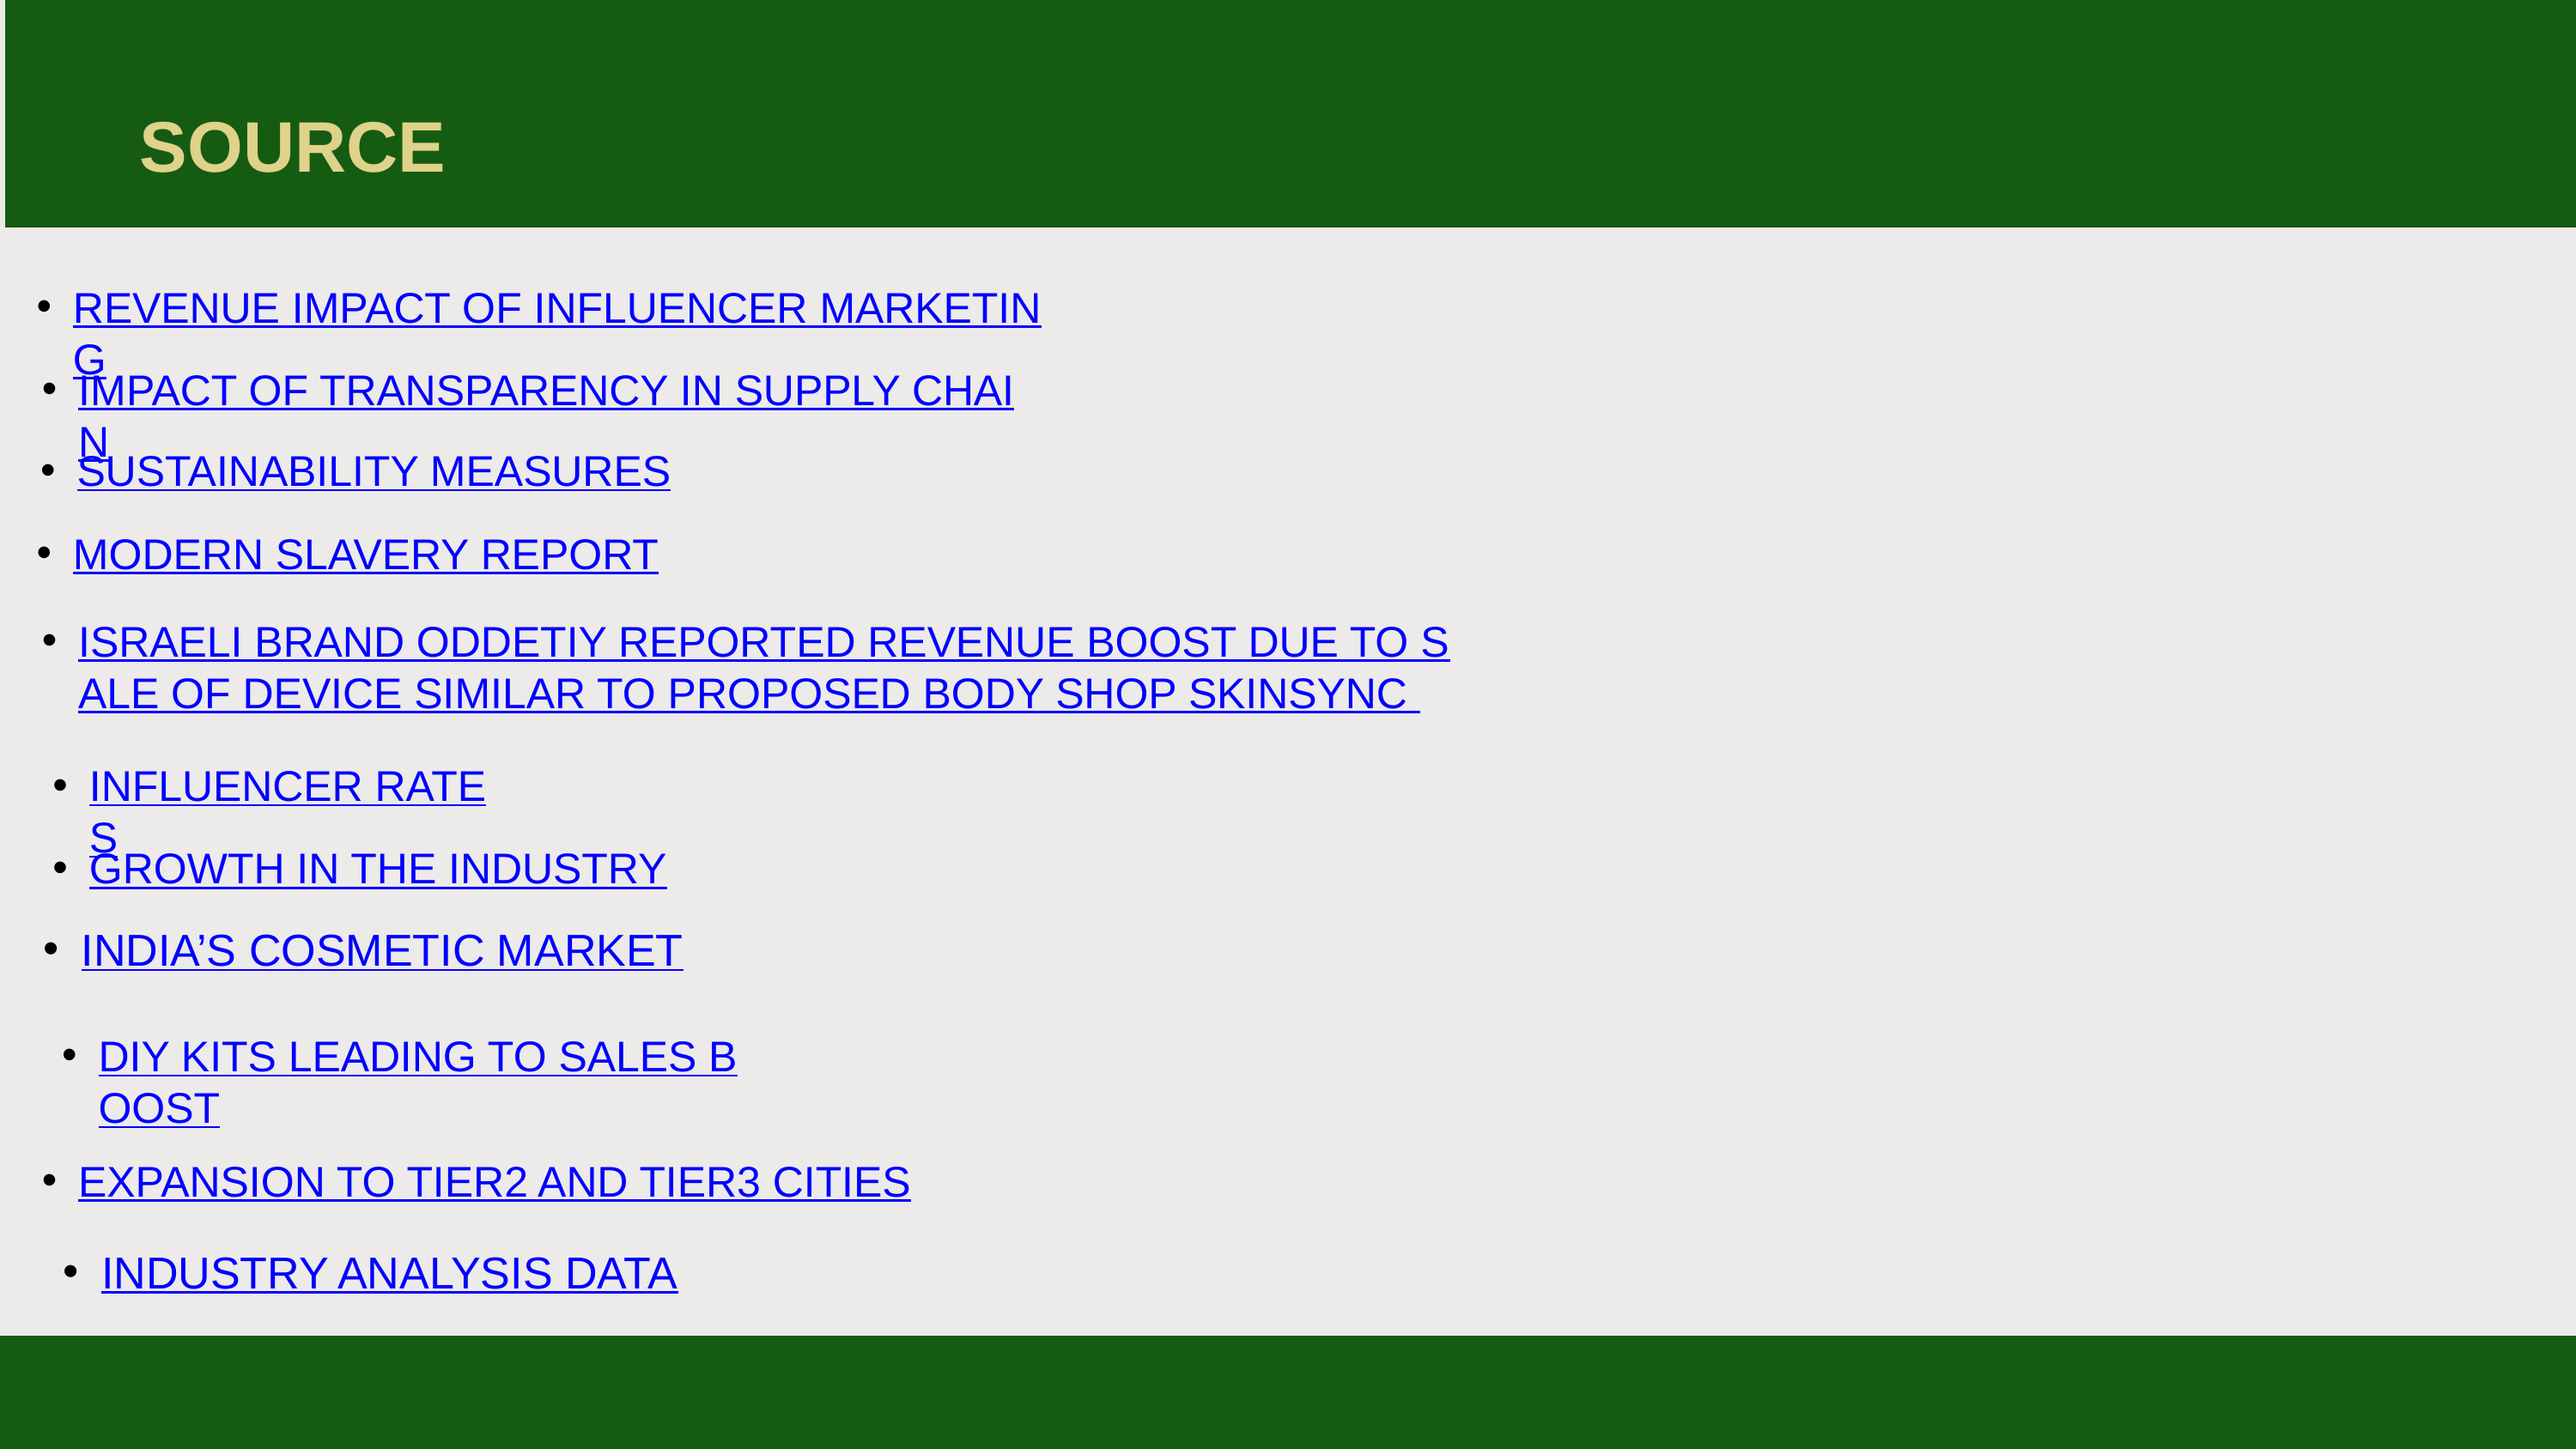

SOURCE
REVENUE IMPACT OF INFLUENCER MARKETING
IMPACT OF TRANSPARENCY IN SUPPLY CHAIN
SUSTAINABILITY MEASURES
MODERN SLAVERY REPORT
ISRAELI BRAND ODDETIY REPORTED REVENUE BOOST DUE TO SALE OF DEVICE SIMILAR TO PROPOSED BODY SHOP SKINSYNC
INFLUENCER RATES
GROWTH IN THE INDUSTRY
INDIA’S COSMETIC MARKET
DIY KITS LEADING TO SALES BOOST
EXPANSION TO TIER2 AND TIER3 CITIES
INDUSTRY ANALYSIS DATA